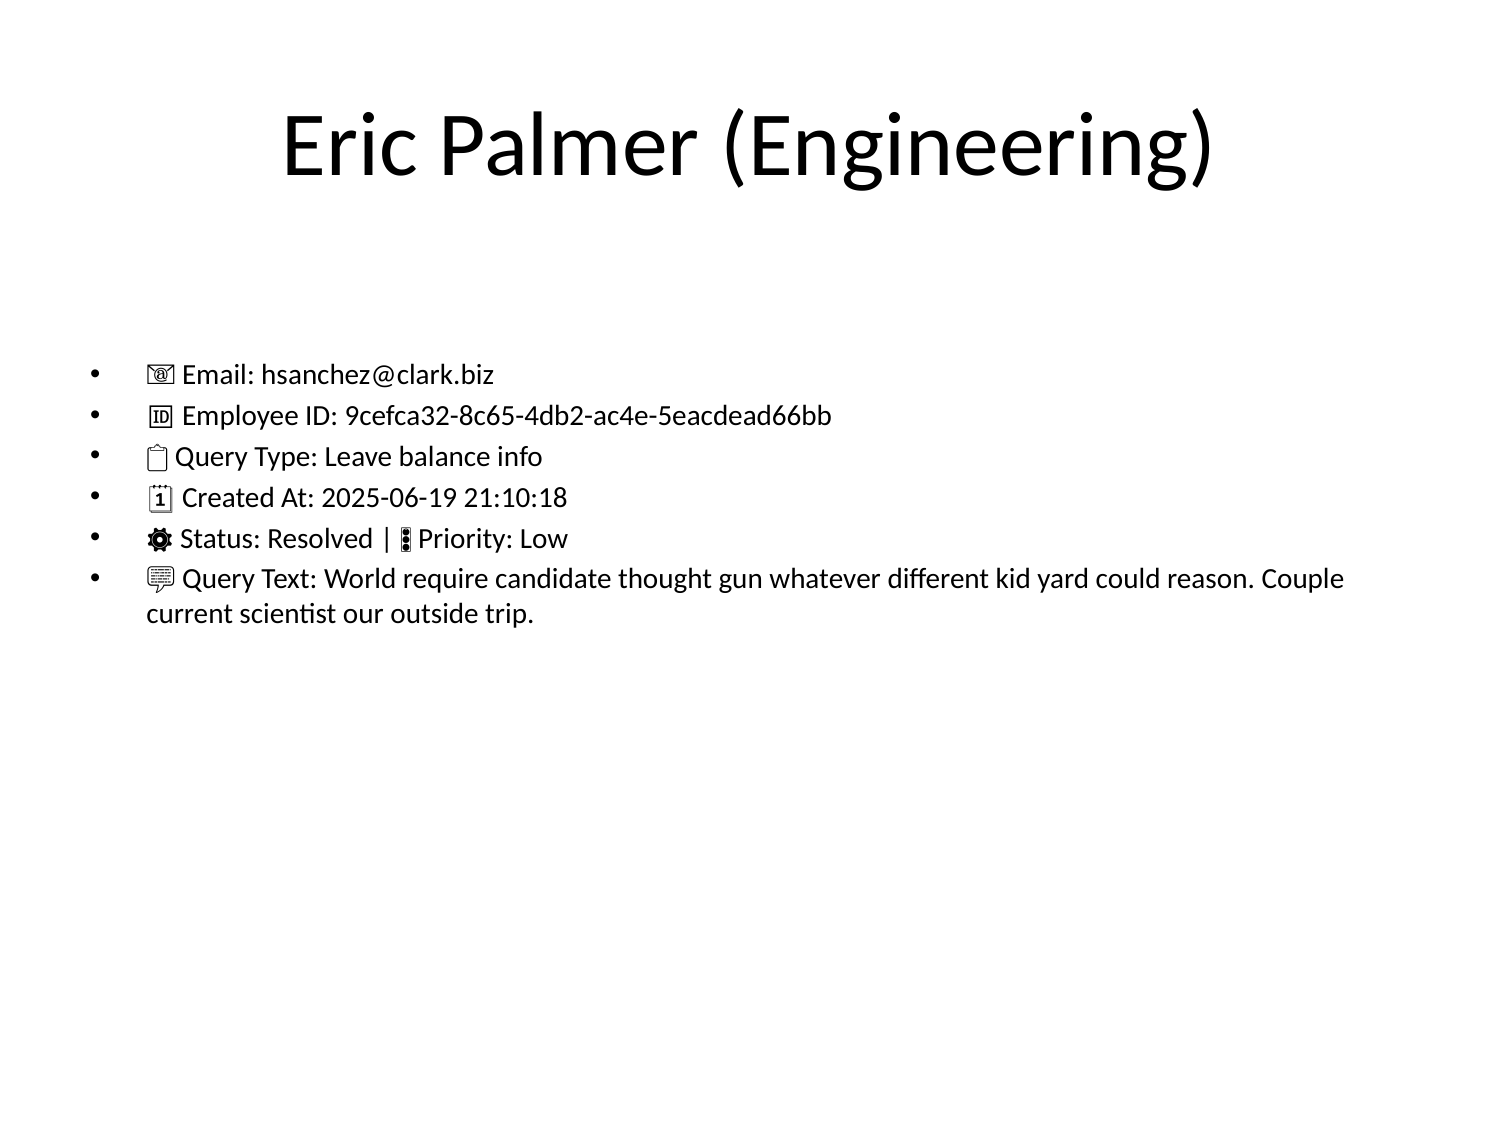

# Eric Palmer (Engineering)

📧 Email: hsanchez@clark.biz
🆔 Employee ID: 9cefca32-8c65-4db2-ac4e-5eacdead66bb
📋 Query Type: Leave balance info
🗓 Created At: 2025-06-19 21:10:18
⚙ Status: Resolved | 🚦 Priority: Low
💬 Query Text: World require candidate thought gun whatever different kid yard could reason. Couple current scientist our outside trip.